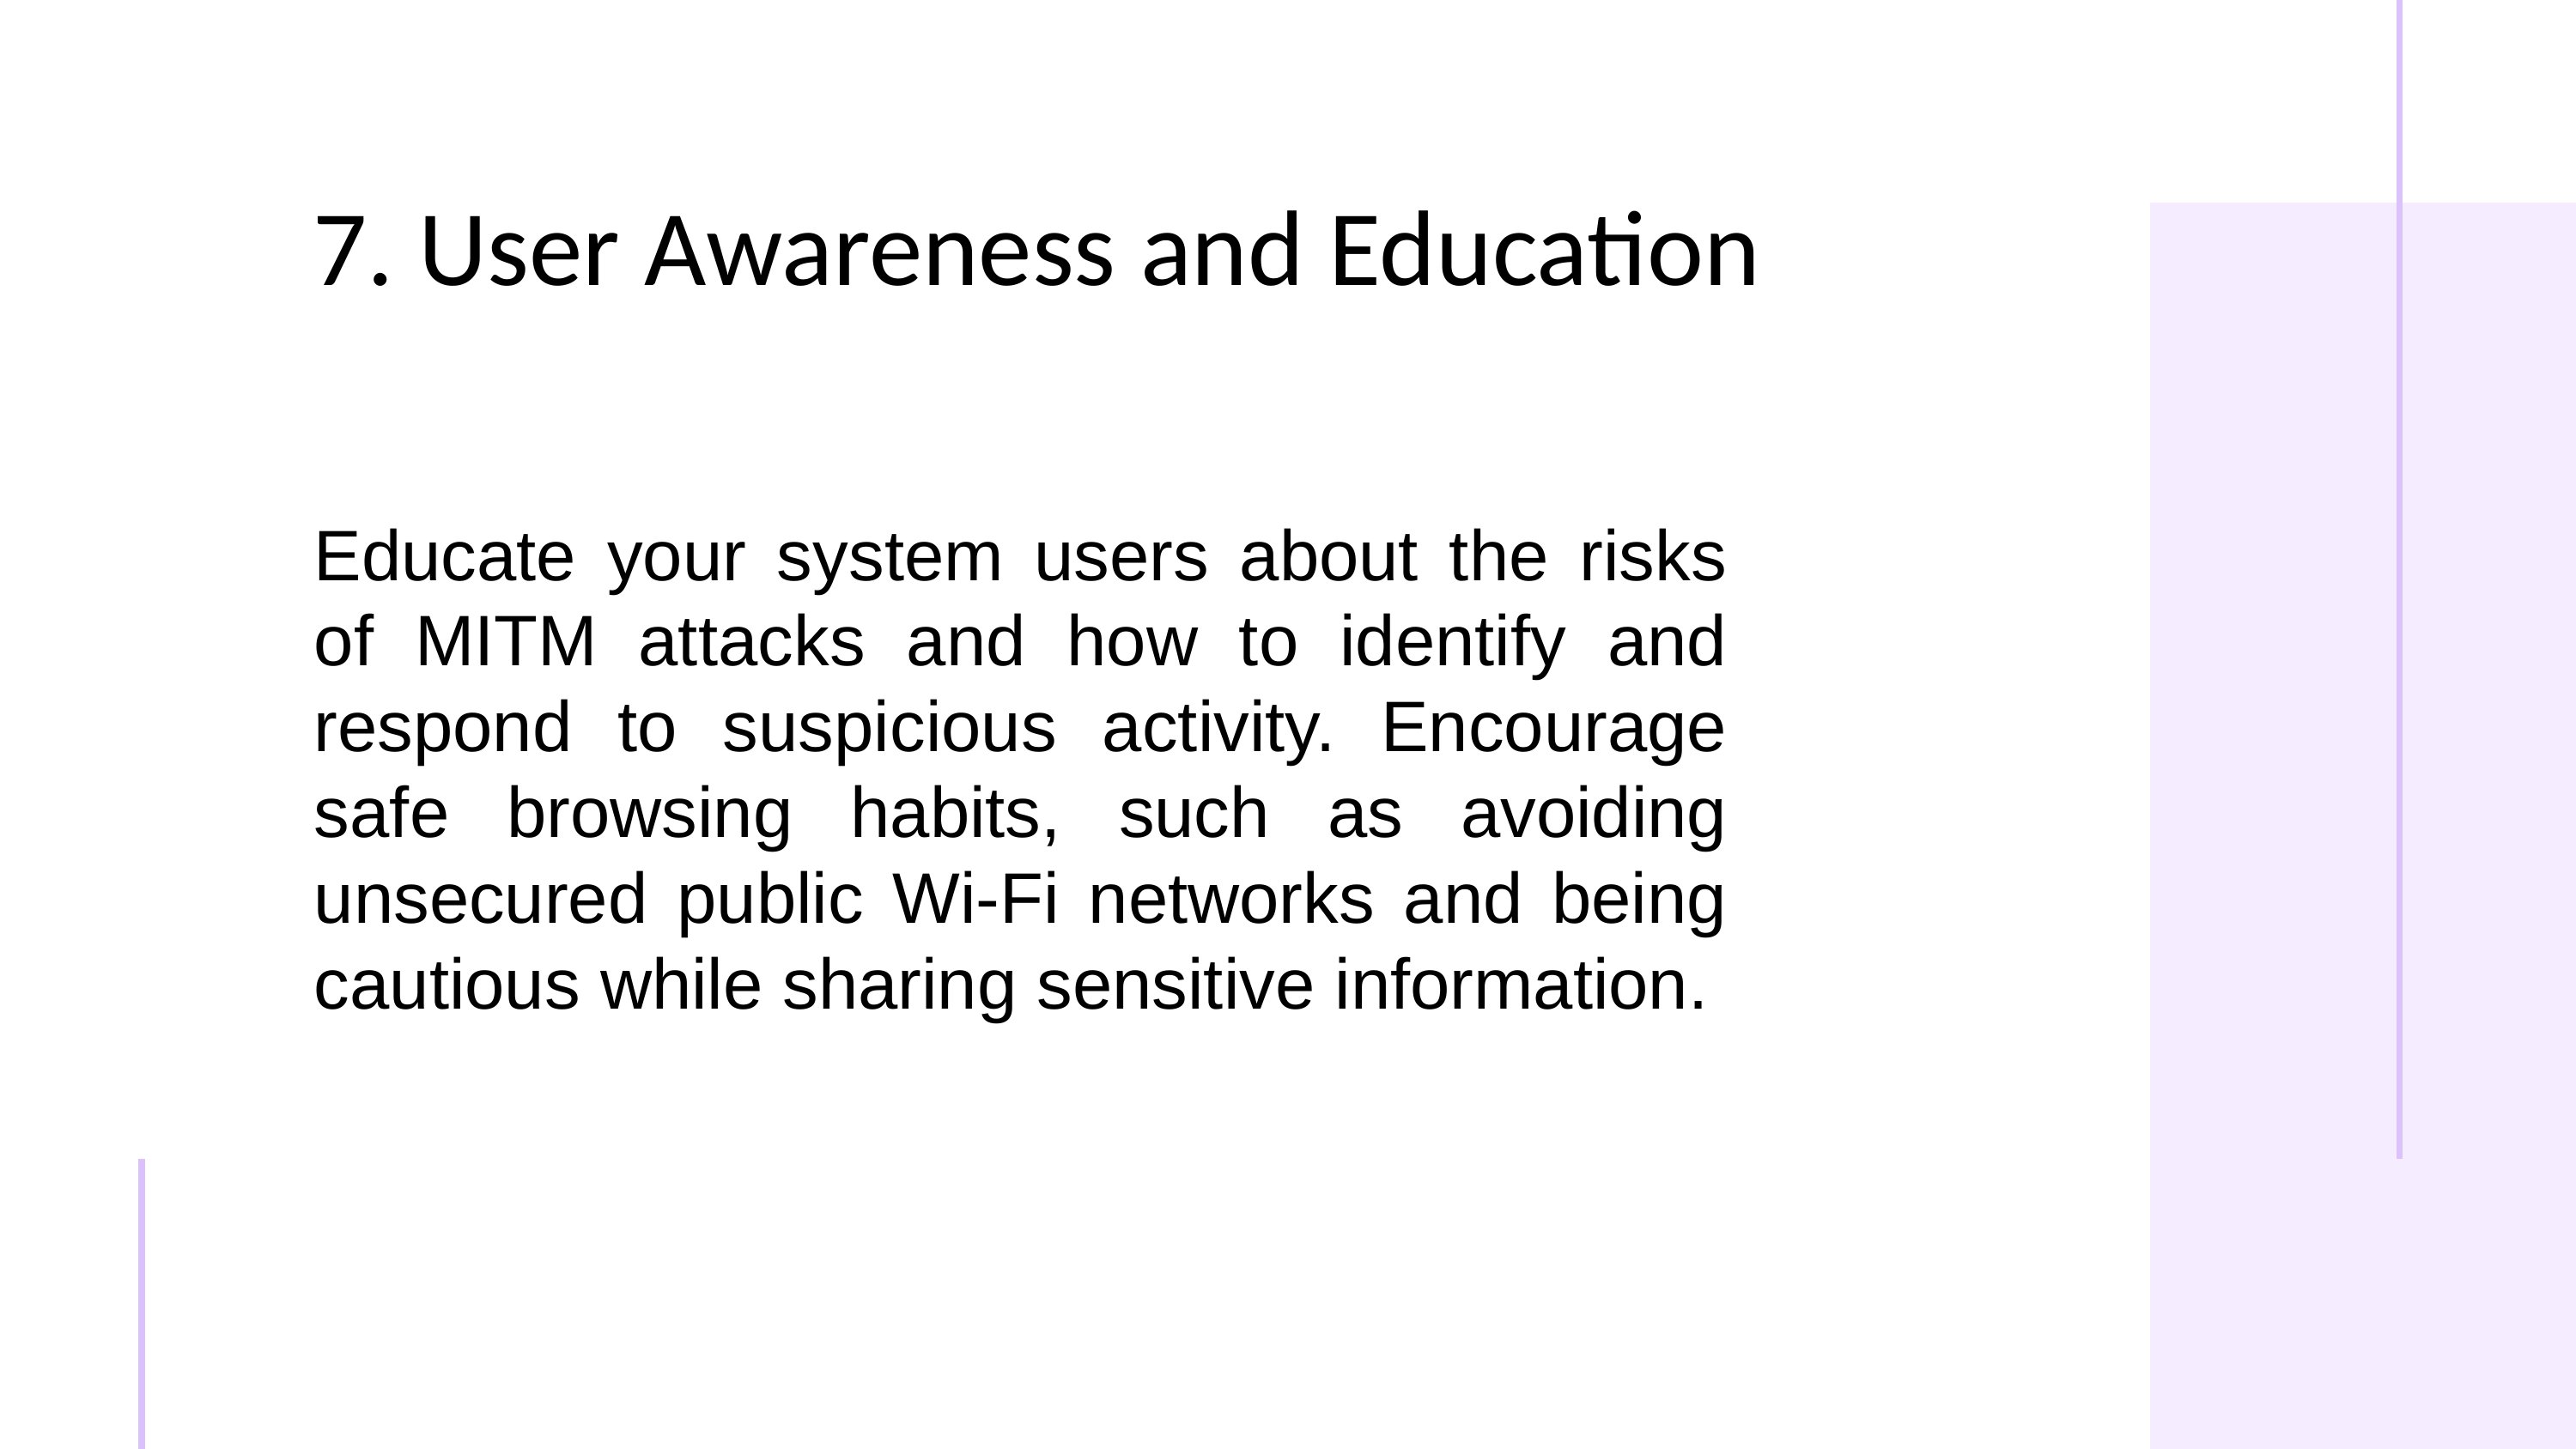

7. User Awareness and Education

Educate your system users about the risks of MITM attacks and how to identify and respond to suspicious activity. Encourage safe browsing habits, such as avoiding unsecured public Wi-Fi networks and being cautious while sharing sensitive information.